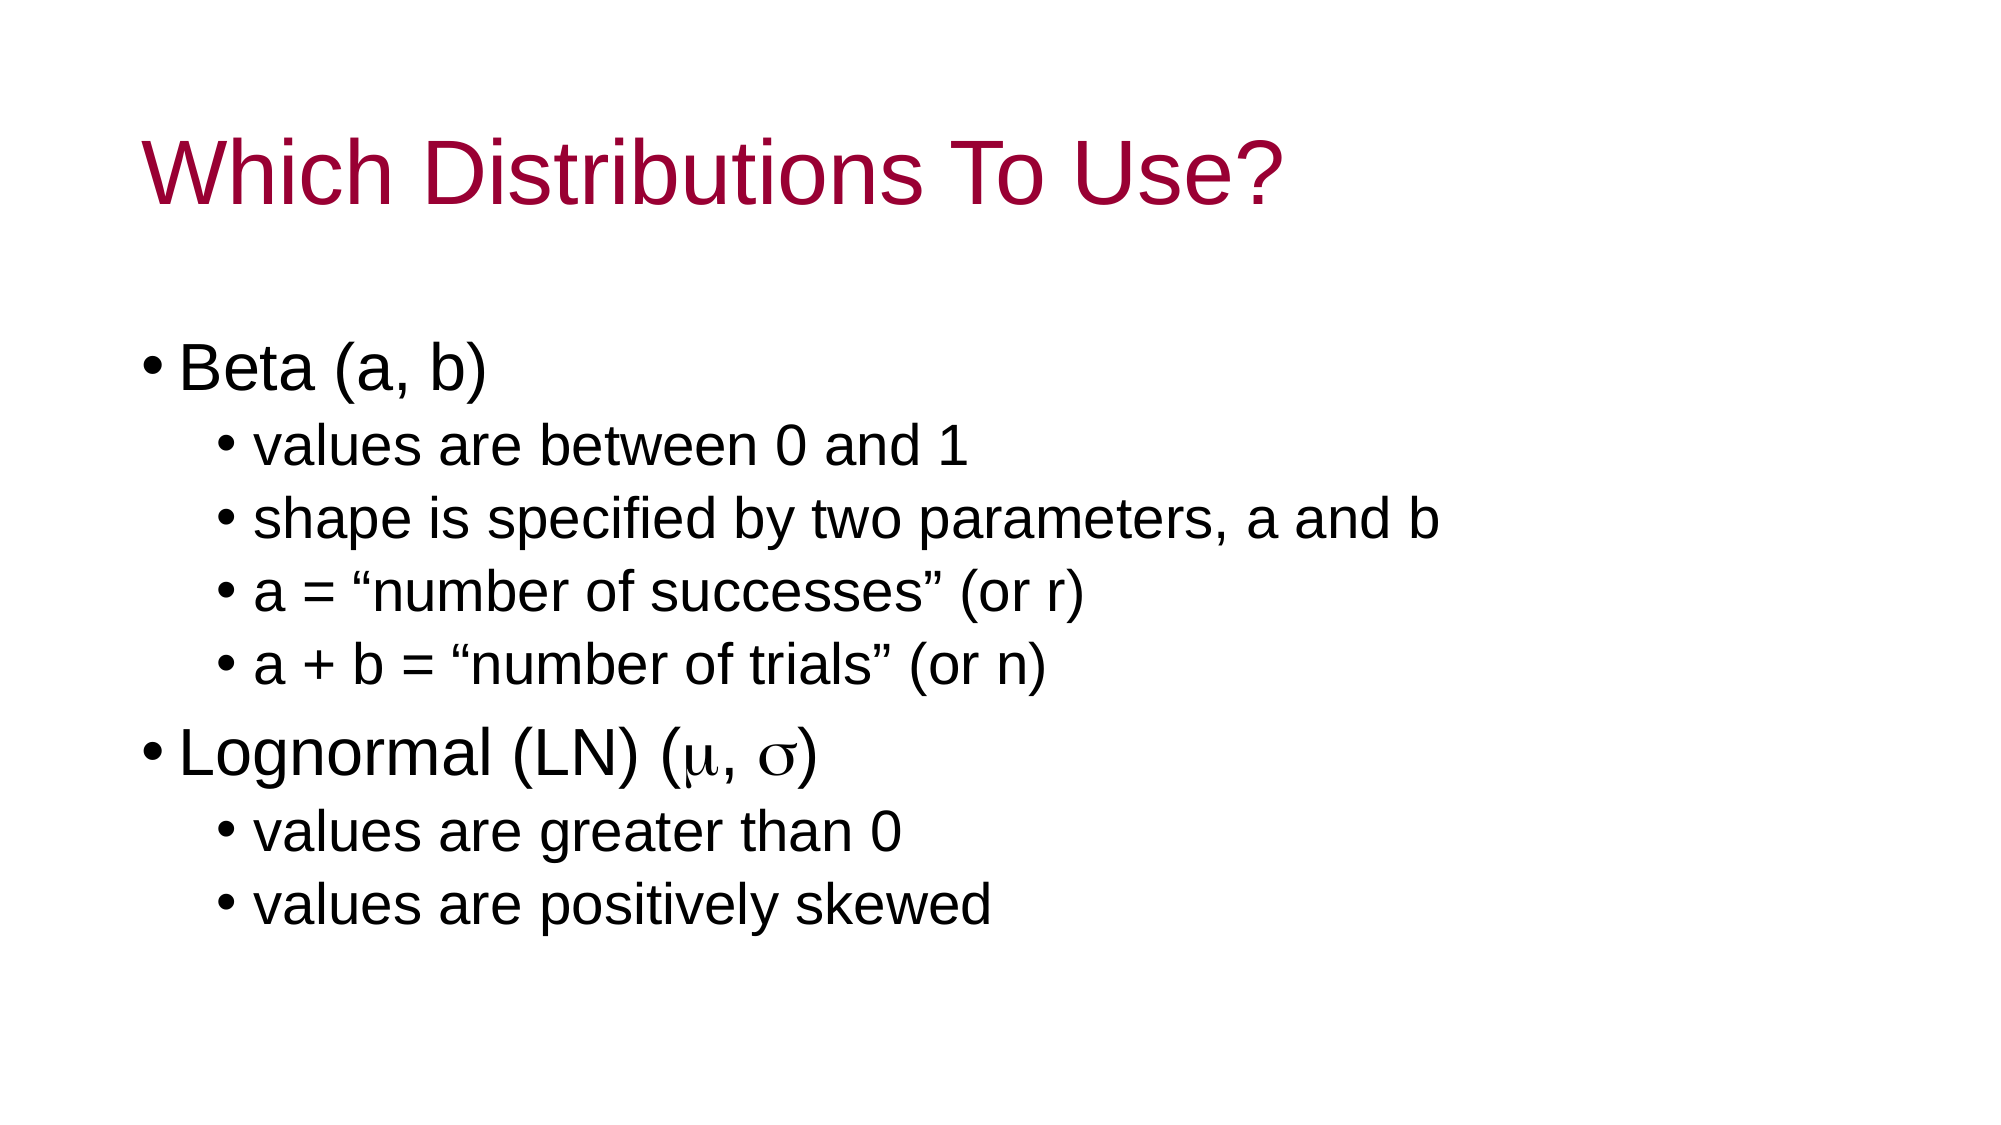

# Which Distributions To Use?
Beta (a, b)
values are between 0 and 1
shape is specified by two parameters, a and b
a = “number of successes” (or r)
a + b = “number of trials” (or n)
Lognormal (LN) (μ, σ)
values are greater than 0
values are positively skewed